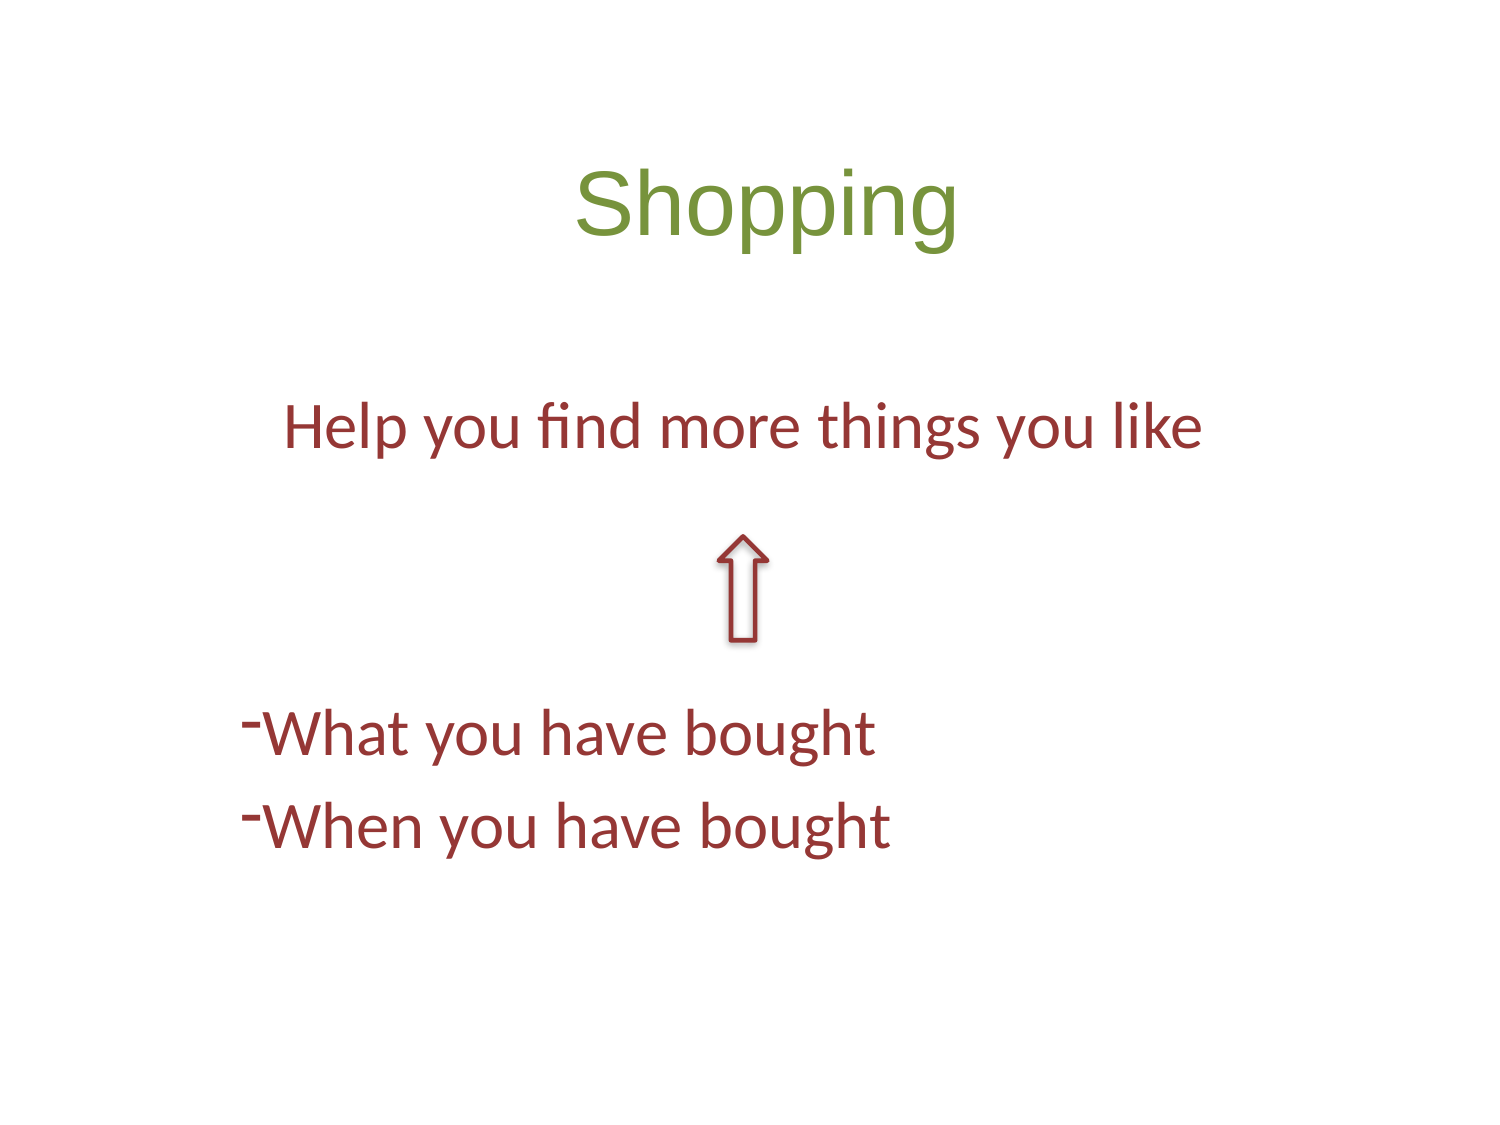

# Shopping
Help you find more things you like

What you have bought
When you have bought